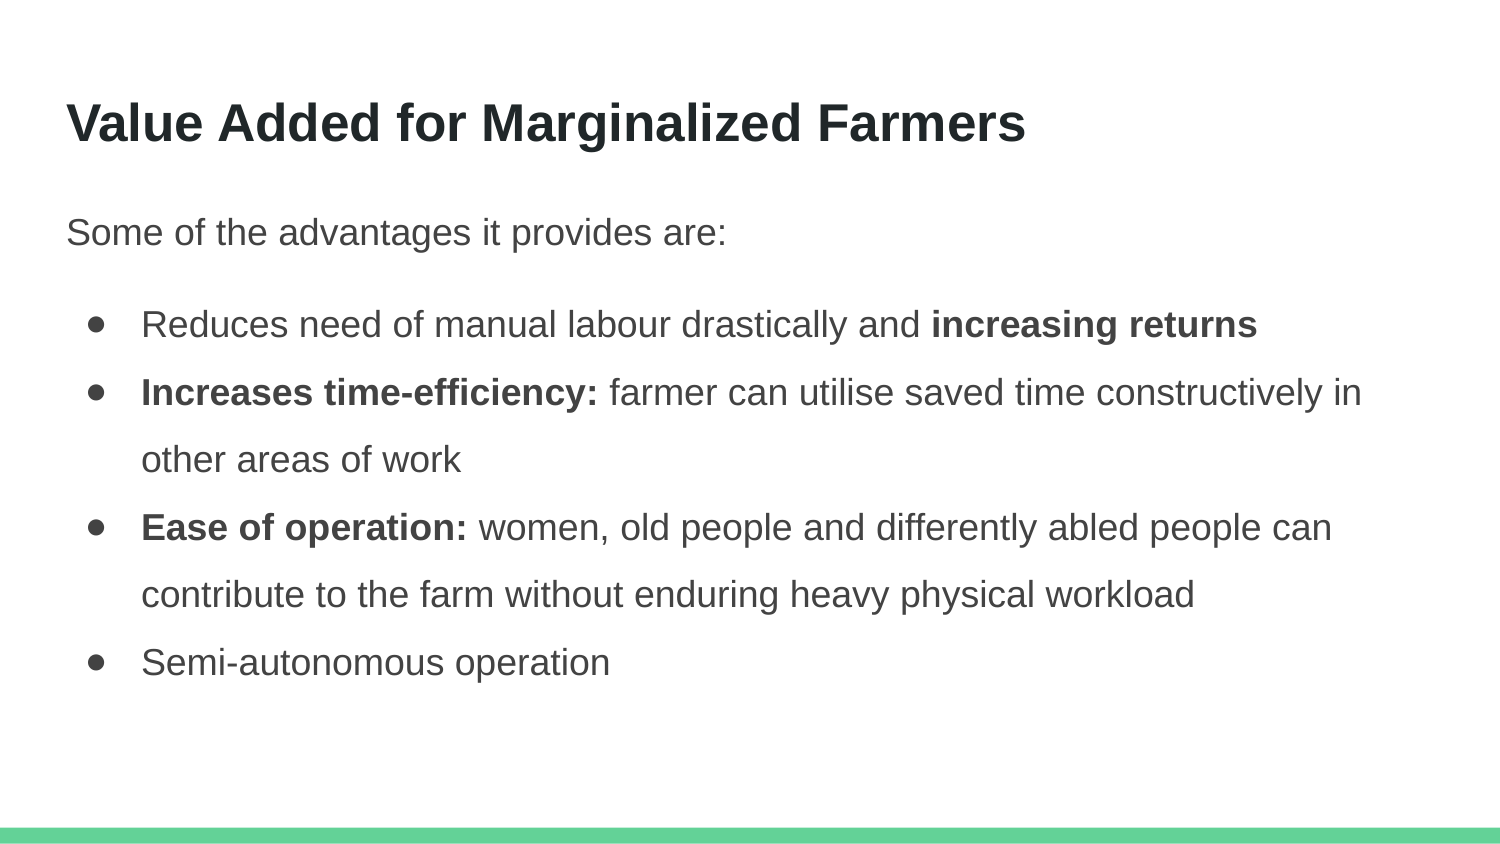

# Value Added for Marginalized Farmers
Some of the advantages it provides are:
Reduces need of manual labour drastically and increasing returns
Increases time-efficiency: farmer can utilise saved time constructively in other areas of work
Ease of operation: women, old people and differently abled people can contribute to the farm without enduring heavy physical workload
Semi-autonomous operation